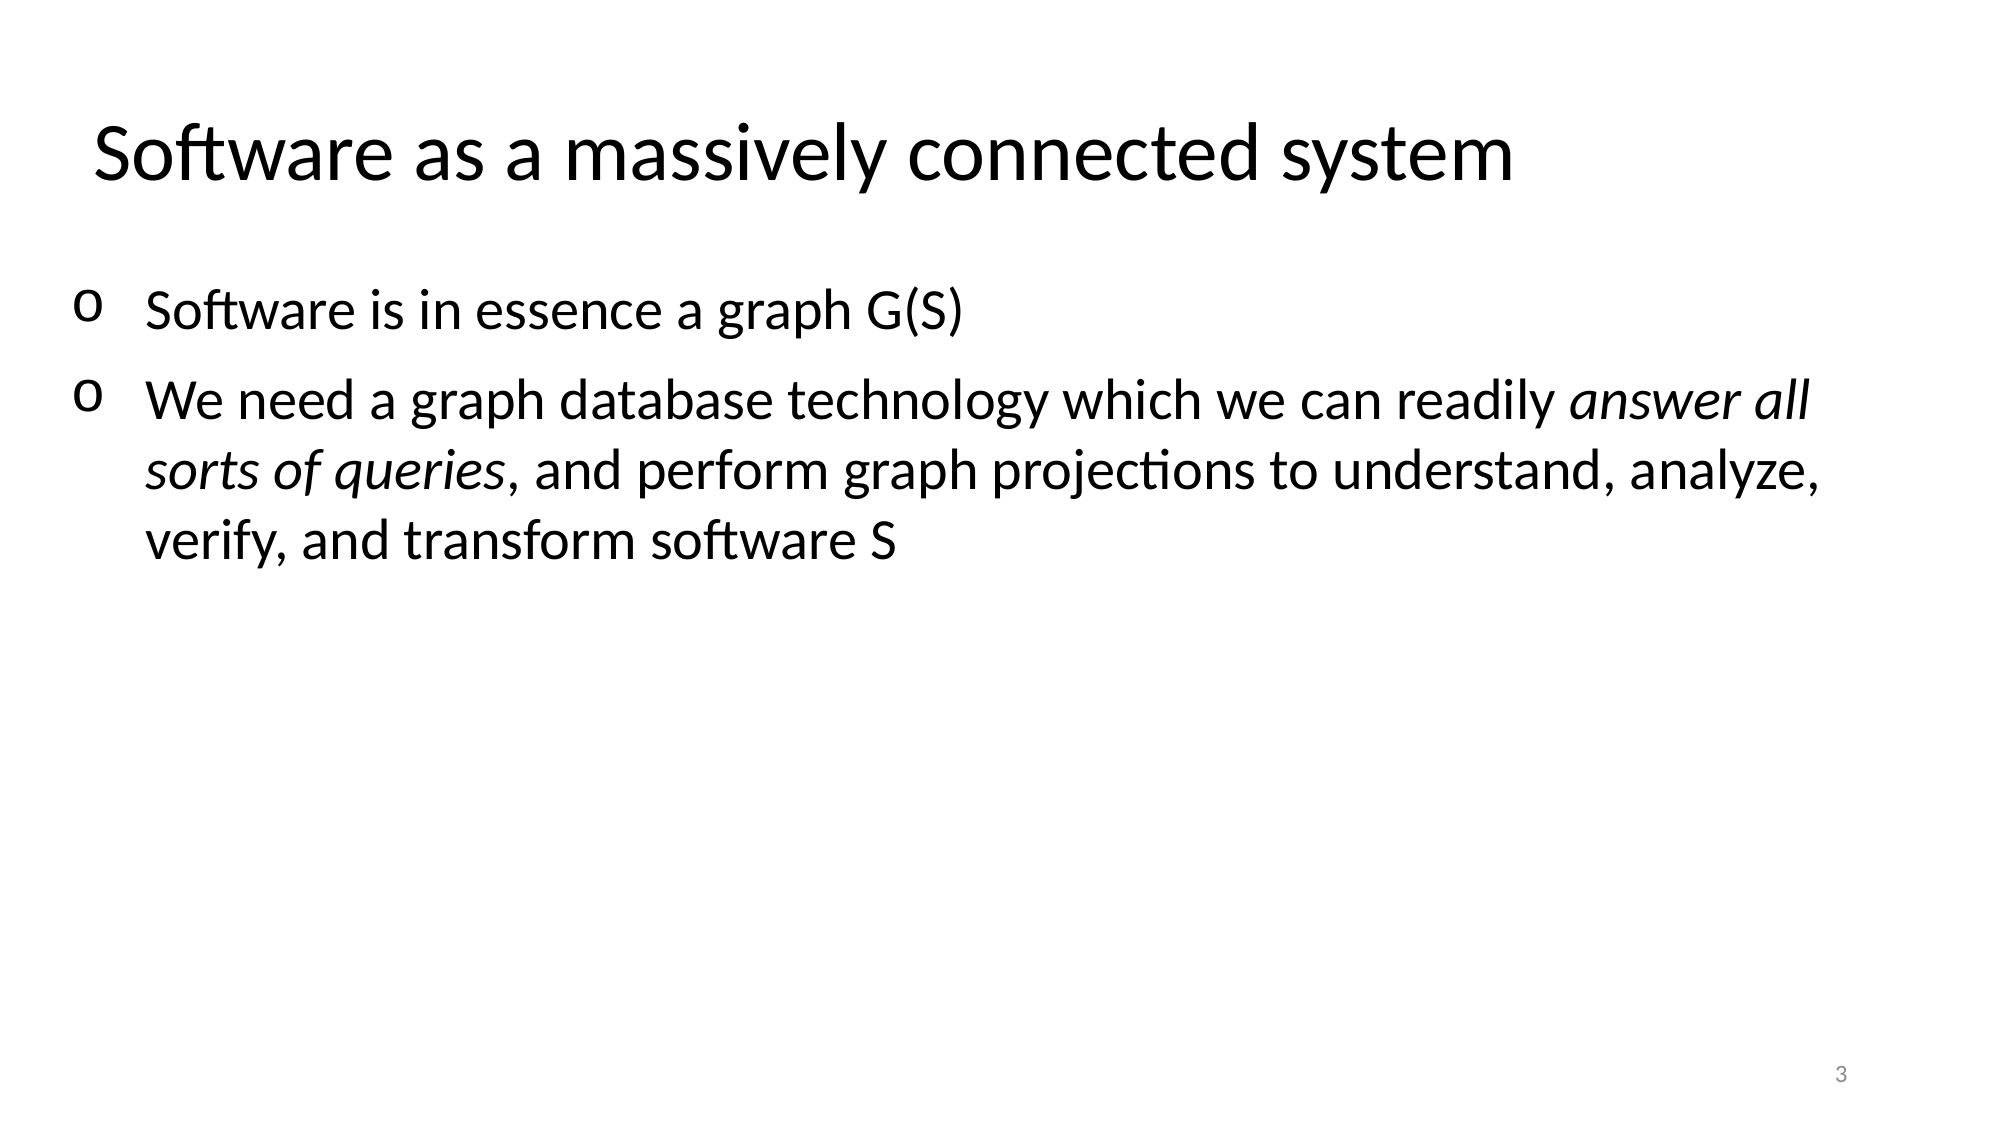

Software as a massively connected system
Software is in essence a graph G(S)

We need a graph database technology which we can readily answer all sorts of queries, and perform graph projections to understand, analyze, verify, and transform software S
3